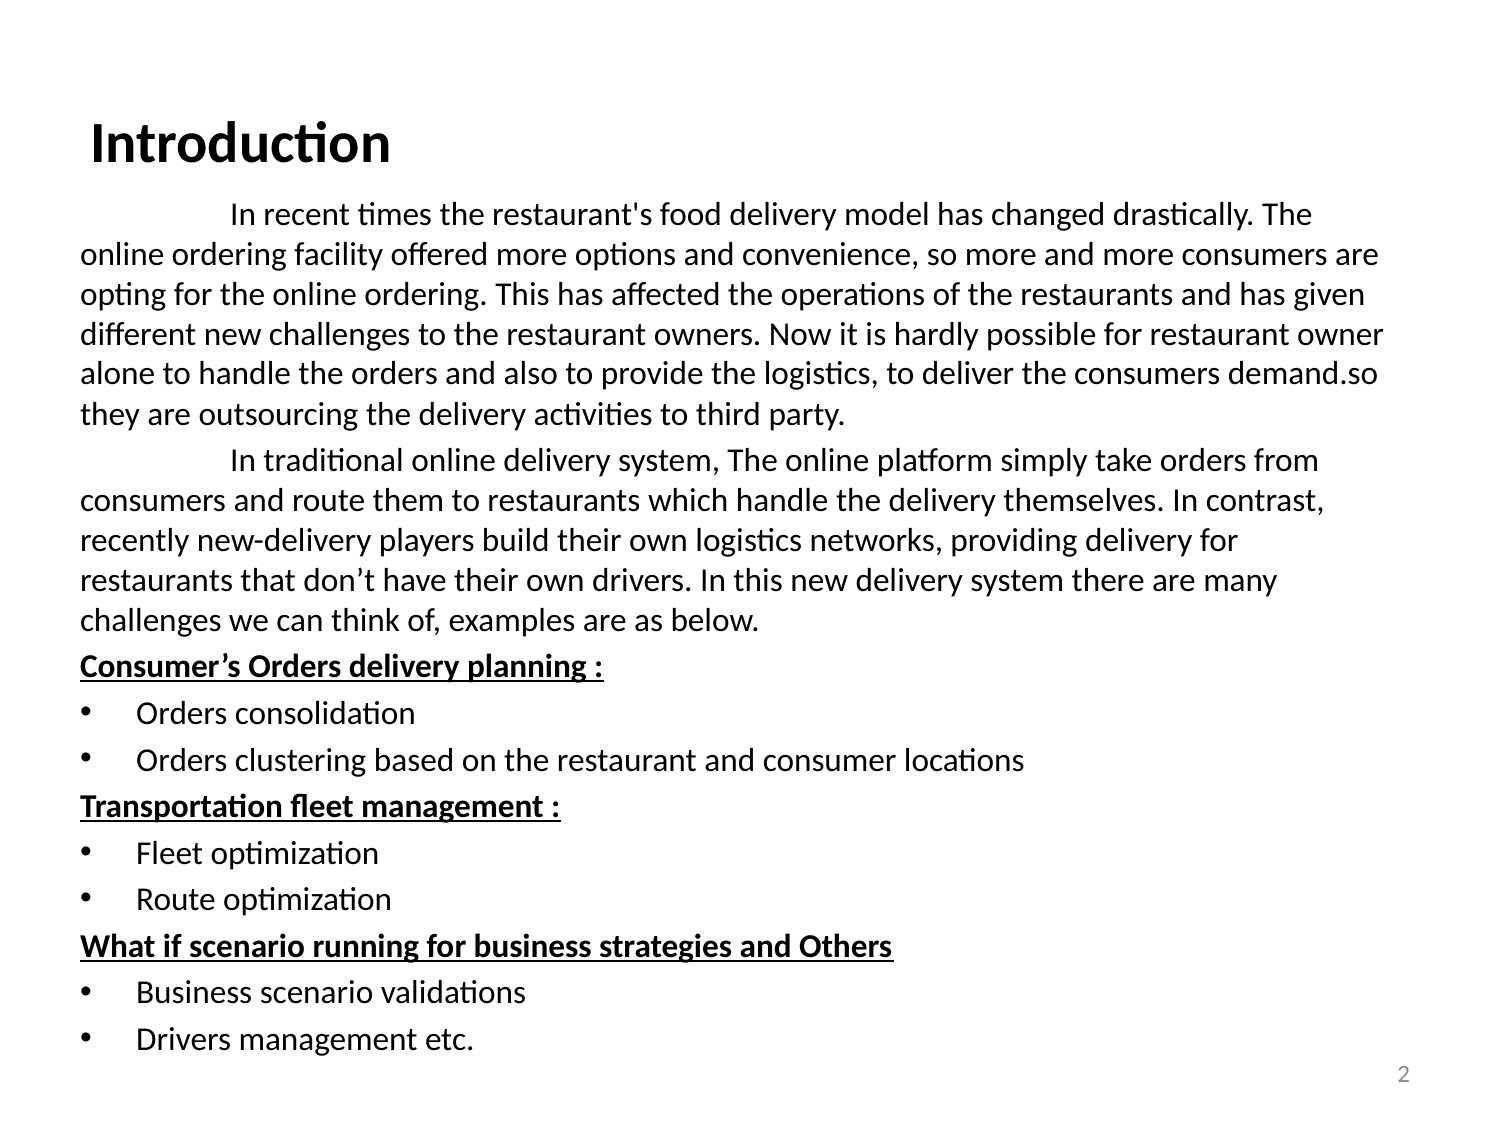

# Introduction
	In recent times the restaurant's food delivery model has changed drastically. The online ordering facility offered more options and convenience, so more and more consumers are opting for the online ordering. This has affected the operations of the restaurants and has given different new challenges to the restaurant owners. Now it is hardly possible for restaurant owner alone to handle the orders and also to provide the logistics, to deliver the consumers demand.so they are outsourcing the delivery activities to third party.
	In traditional online delivery system, The online platform simply take orders from consumers and route them to restaurants which handle the delivery themselves. In contrast, recently new-delivery players build their own logistics networks, providing delivery for restaurants that don’t have their own drivers. In this new delivery system there are many challenges we can think of, examples are as below.
Consumer’s Orders delivery planning :
Orders consolidation
Orders clustering based on the restaurant and consumer locations
Transportation fleet management :
Fleet optimization
Route optimization
What if scenario running for business strategies and Others
Business scenario validations
Drivers management etc.

2